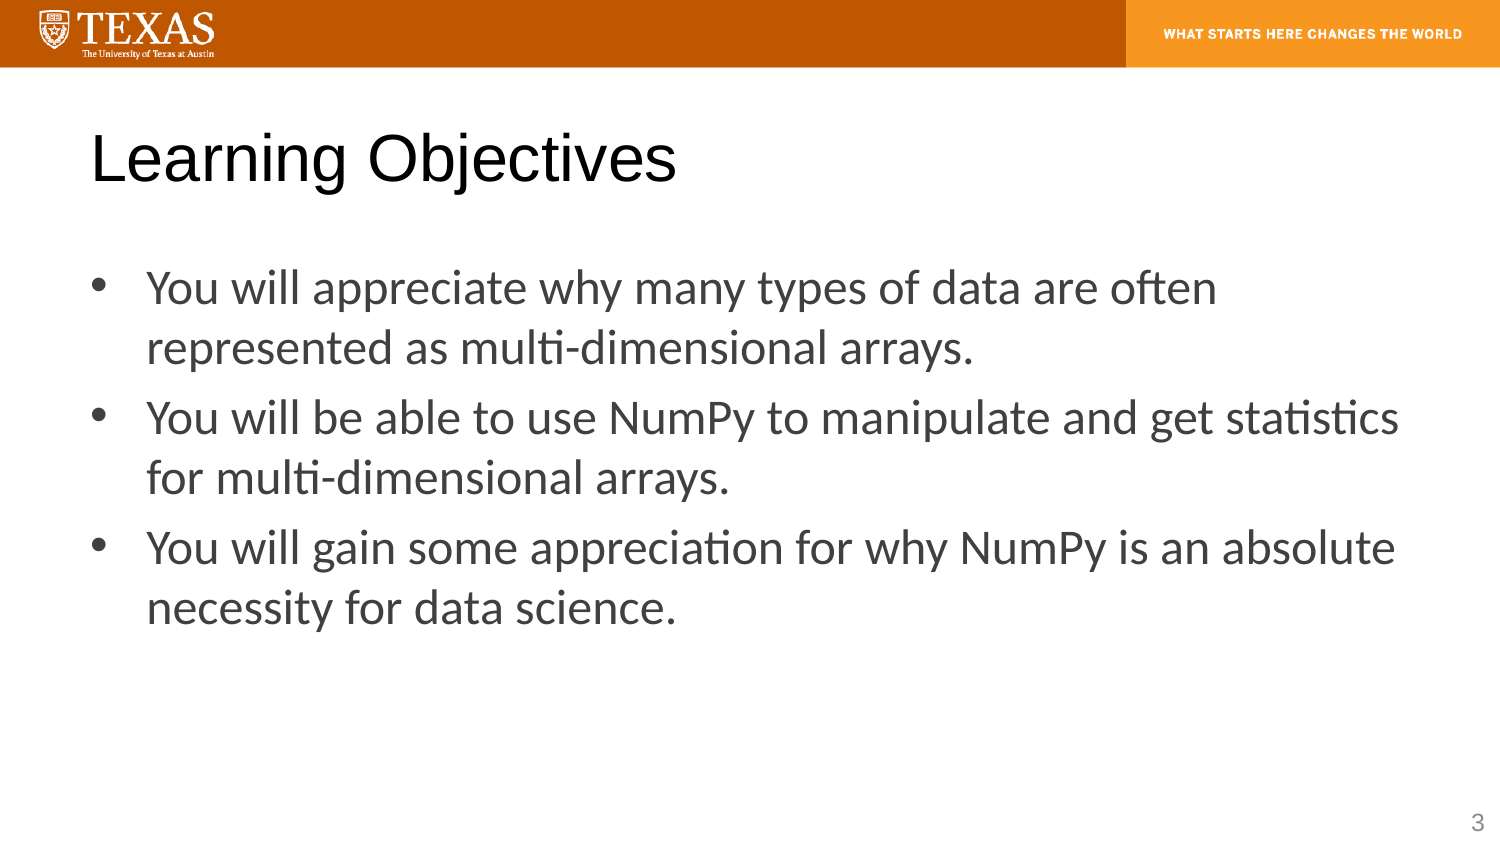

# Learning Objectives
You will appreciate why many types of data are often represented as multi-dimensional arrays.
You will be able to use NumPy to manipulate and get statistics for multi-dimensional arrays.
You will gain some appreciation for why NumPy is an absolute necessity for data science.
3